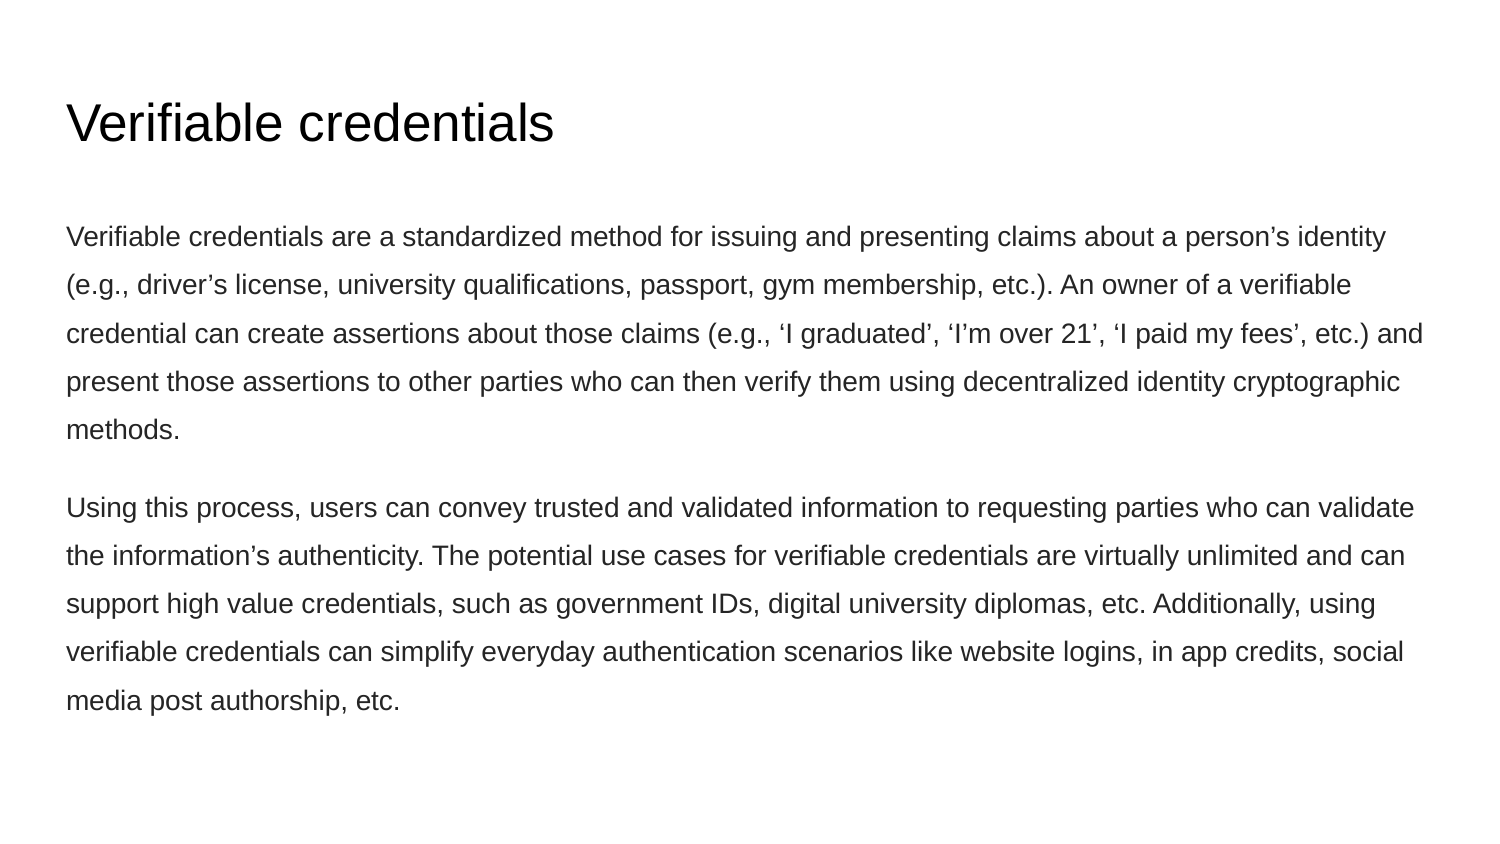

# Verifiable credentials
Verifiable credentials are a standardized method for issuing and presenting claims about a person’s identity (e.g., driver’s license, university qualifications, passport, gym membership, etc.). An owner of a verifiable credential can create assertions about those claims (e.g., ‘I graduated’, ‘I’m over 21’, ‘I paid my fees’, etc.) and present those assertions to other parties who can then verify them using decentralized identity cryptographic methods.
Using this process, users can convey trusted and validated information to requesting parties who can validate the information’s authenticity. The potential use cases for verifiable credentials are virtually unlimited and can support high value credentials, such as government IDs, digital university diplomas, etc. Additionally, using verifiable credentials can simplify everyday authentication scenarios like website logins, in app credits, social media post authorship, etc.